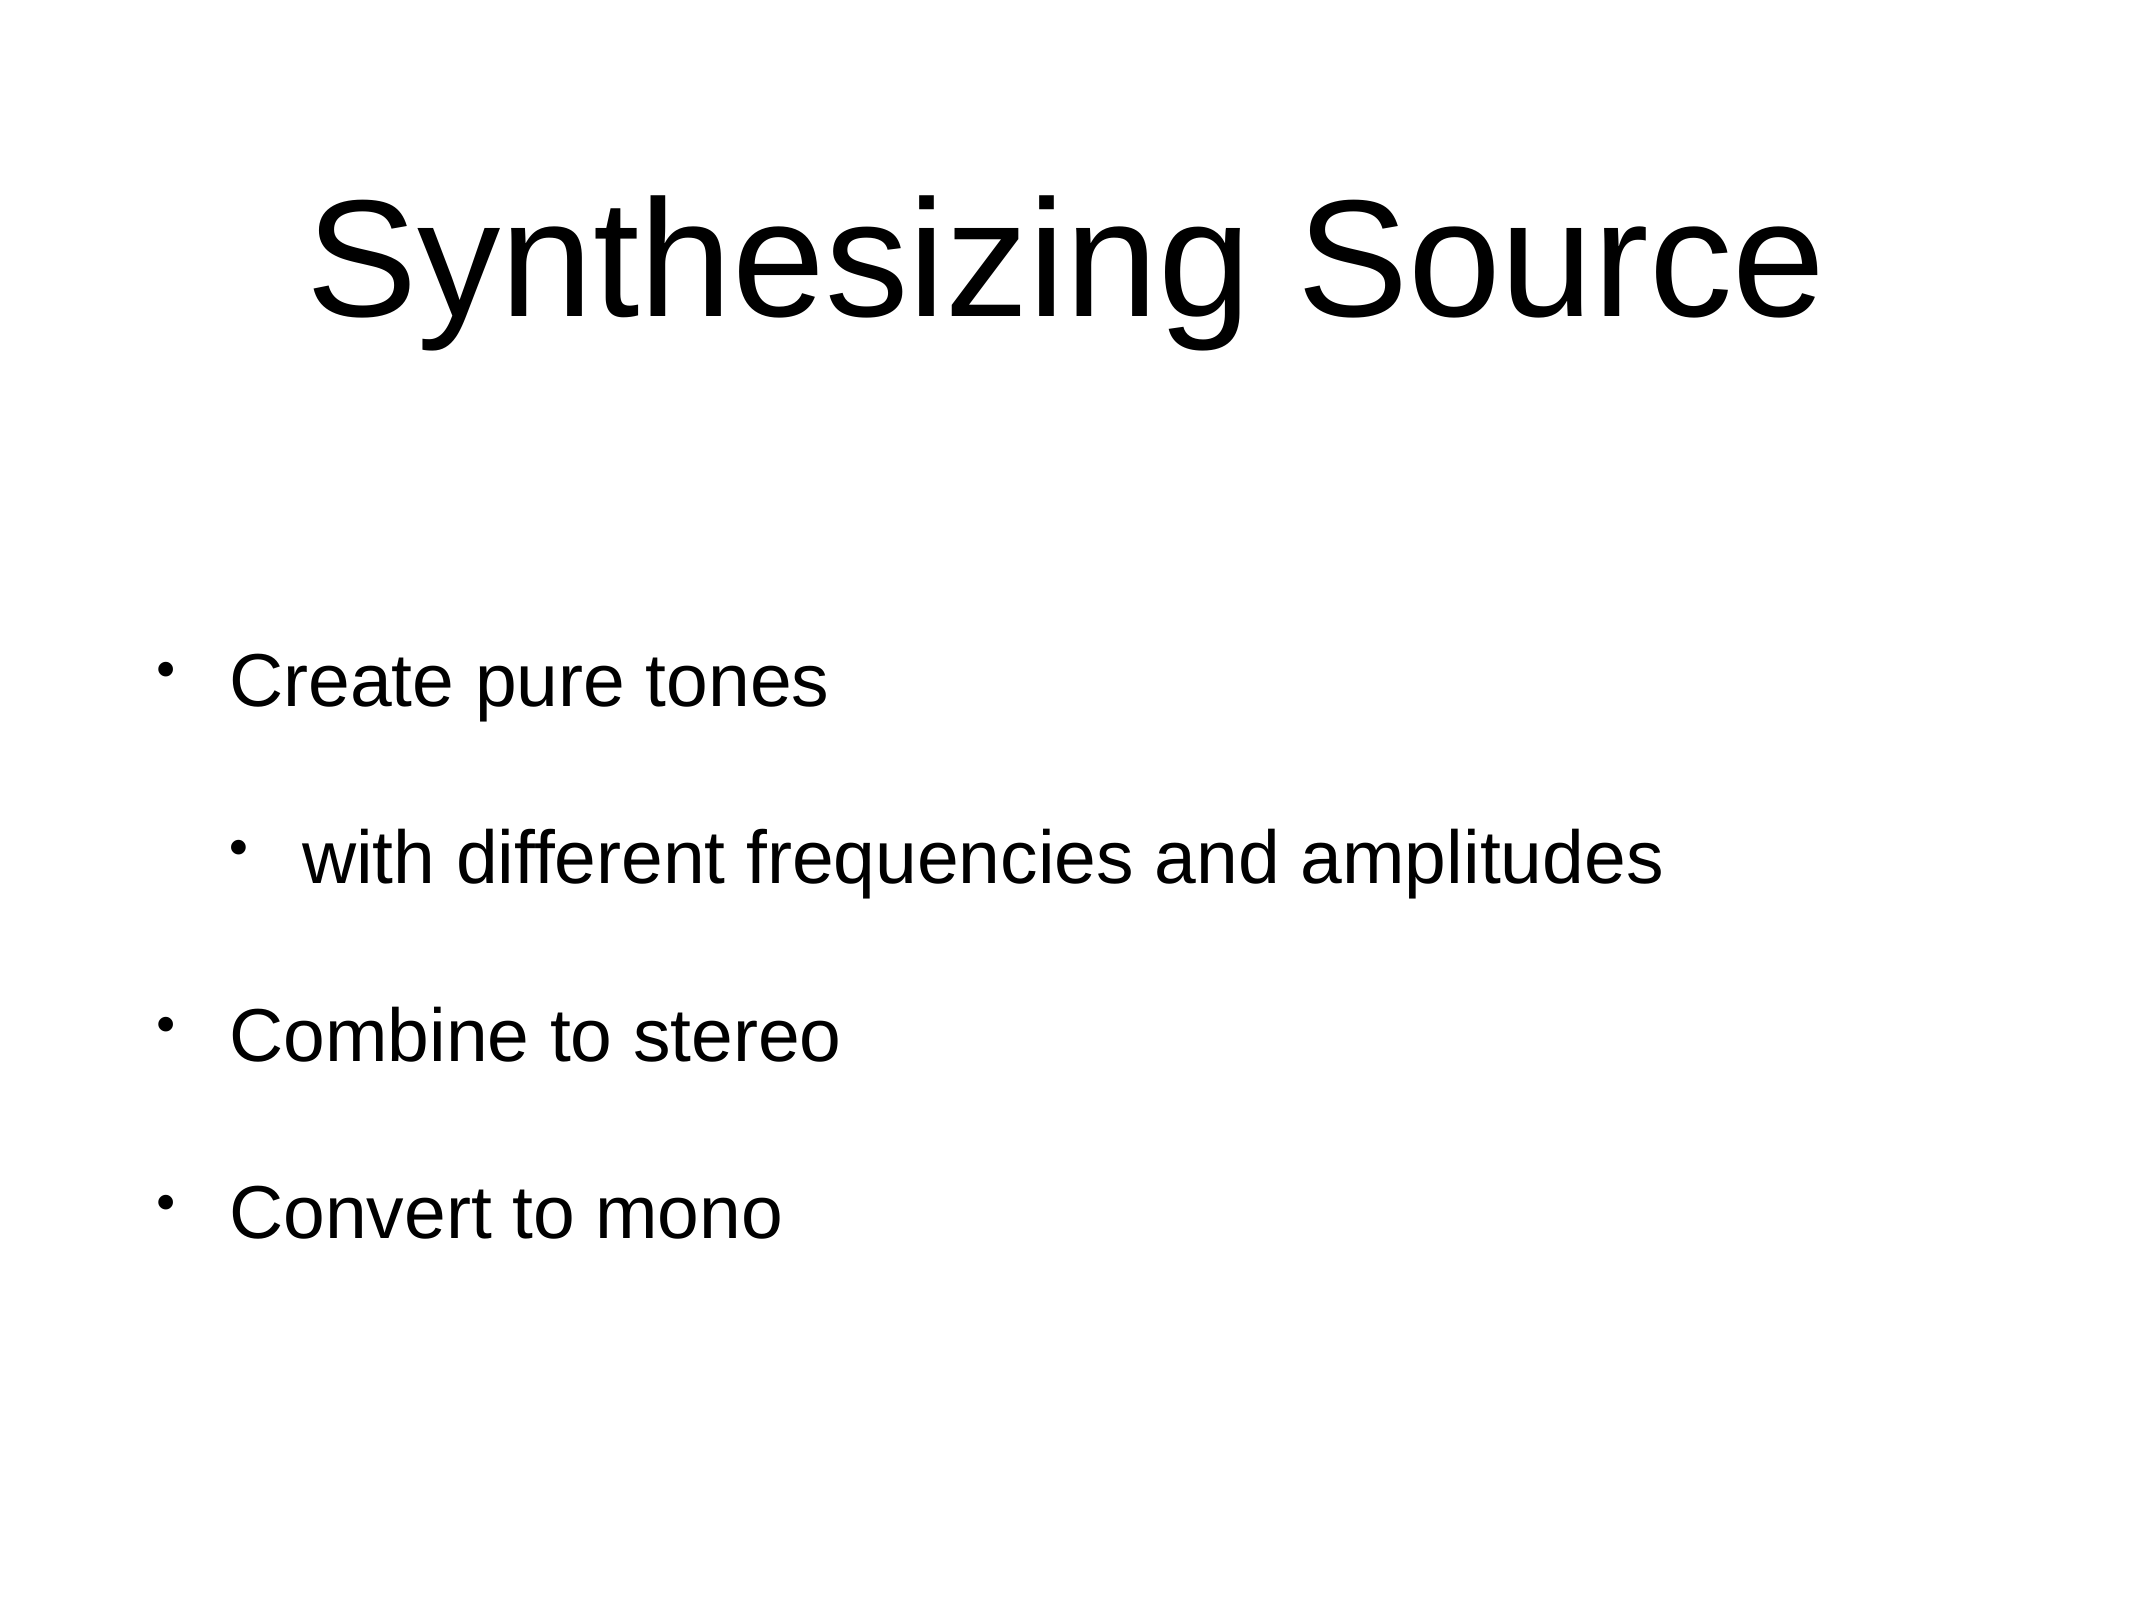

# Synthesizing Source
Create pure tones
with different frequencies and amplitudes
Combine to stereo
Convert to mono